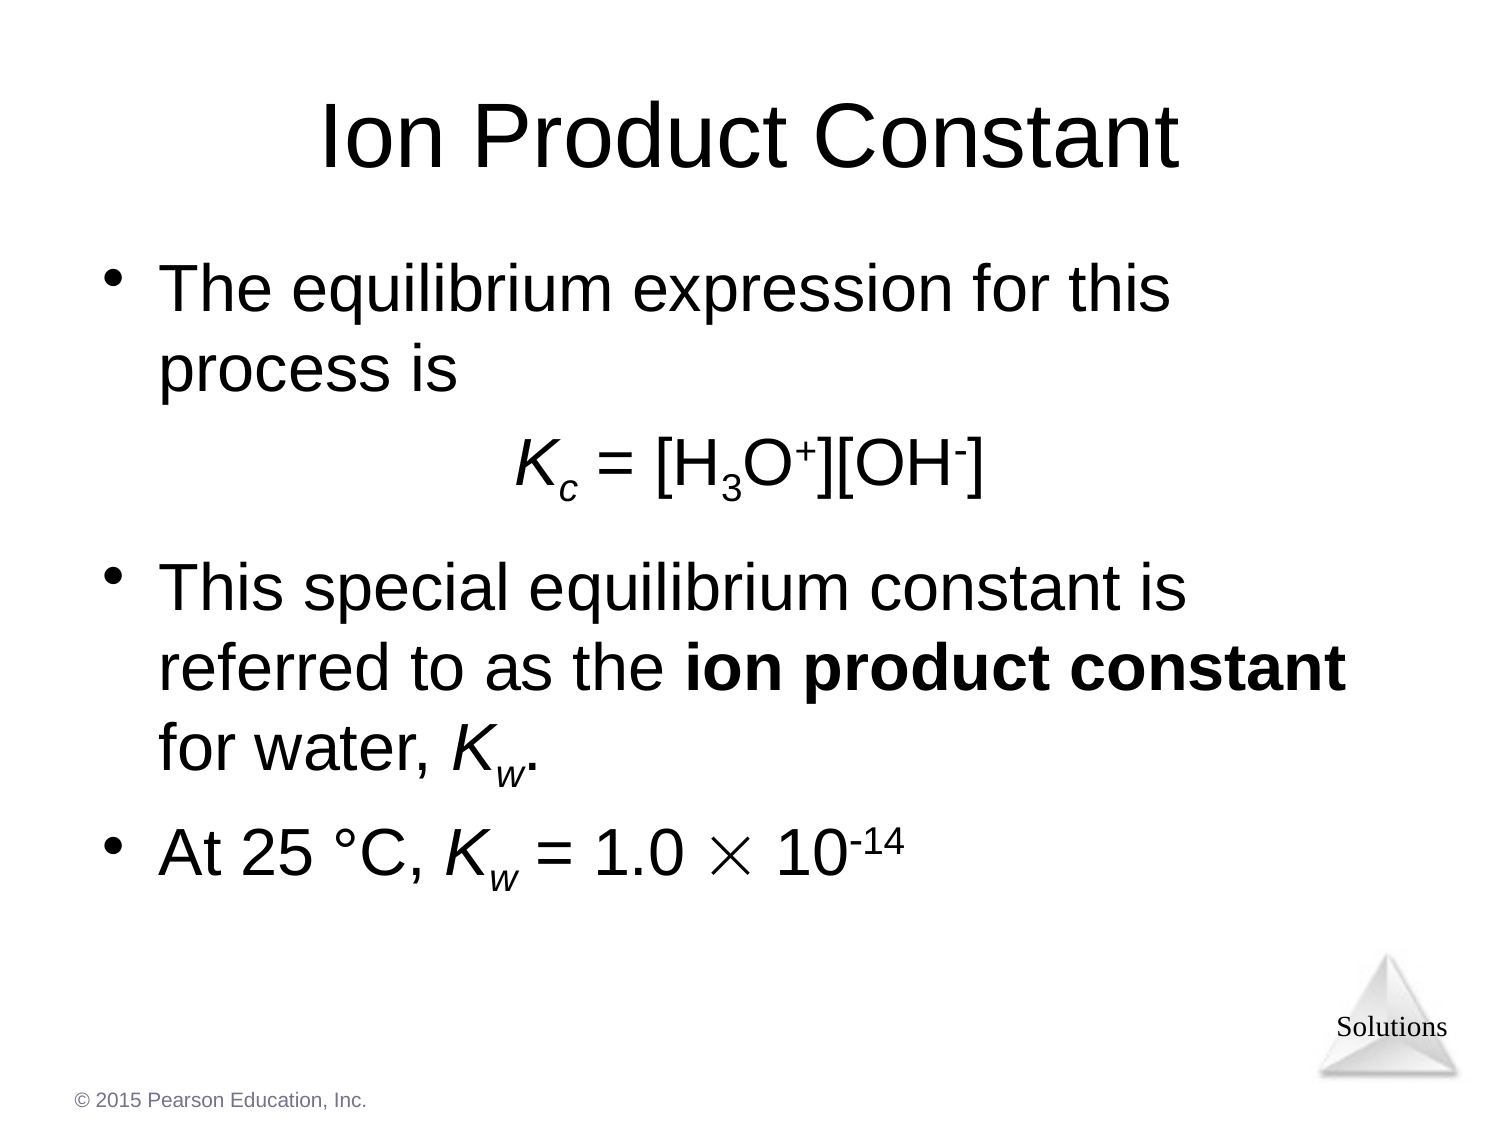

# Ion Product Constant
The equilibrium expression for this process is
Kc = [H3O+][OH−]

This special equilibrium constant is referred to as the ion product constant for water, Kw.
At 25 °C, Kw = 1.0 × 10−14